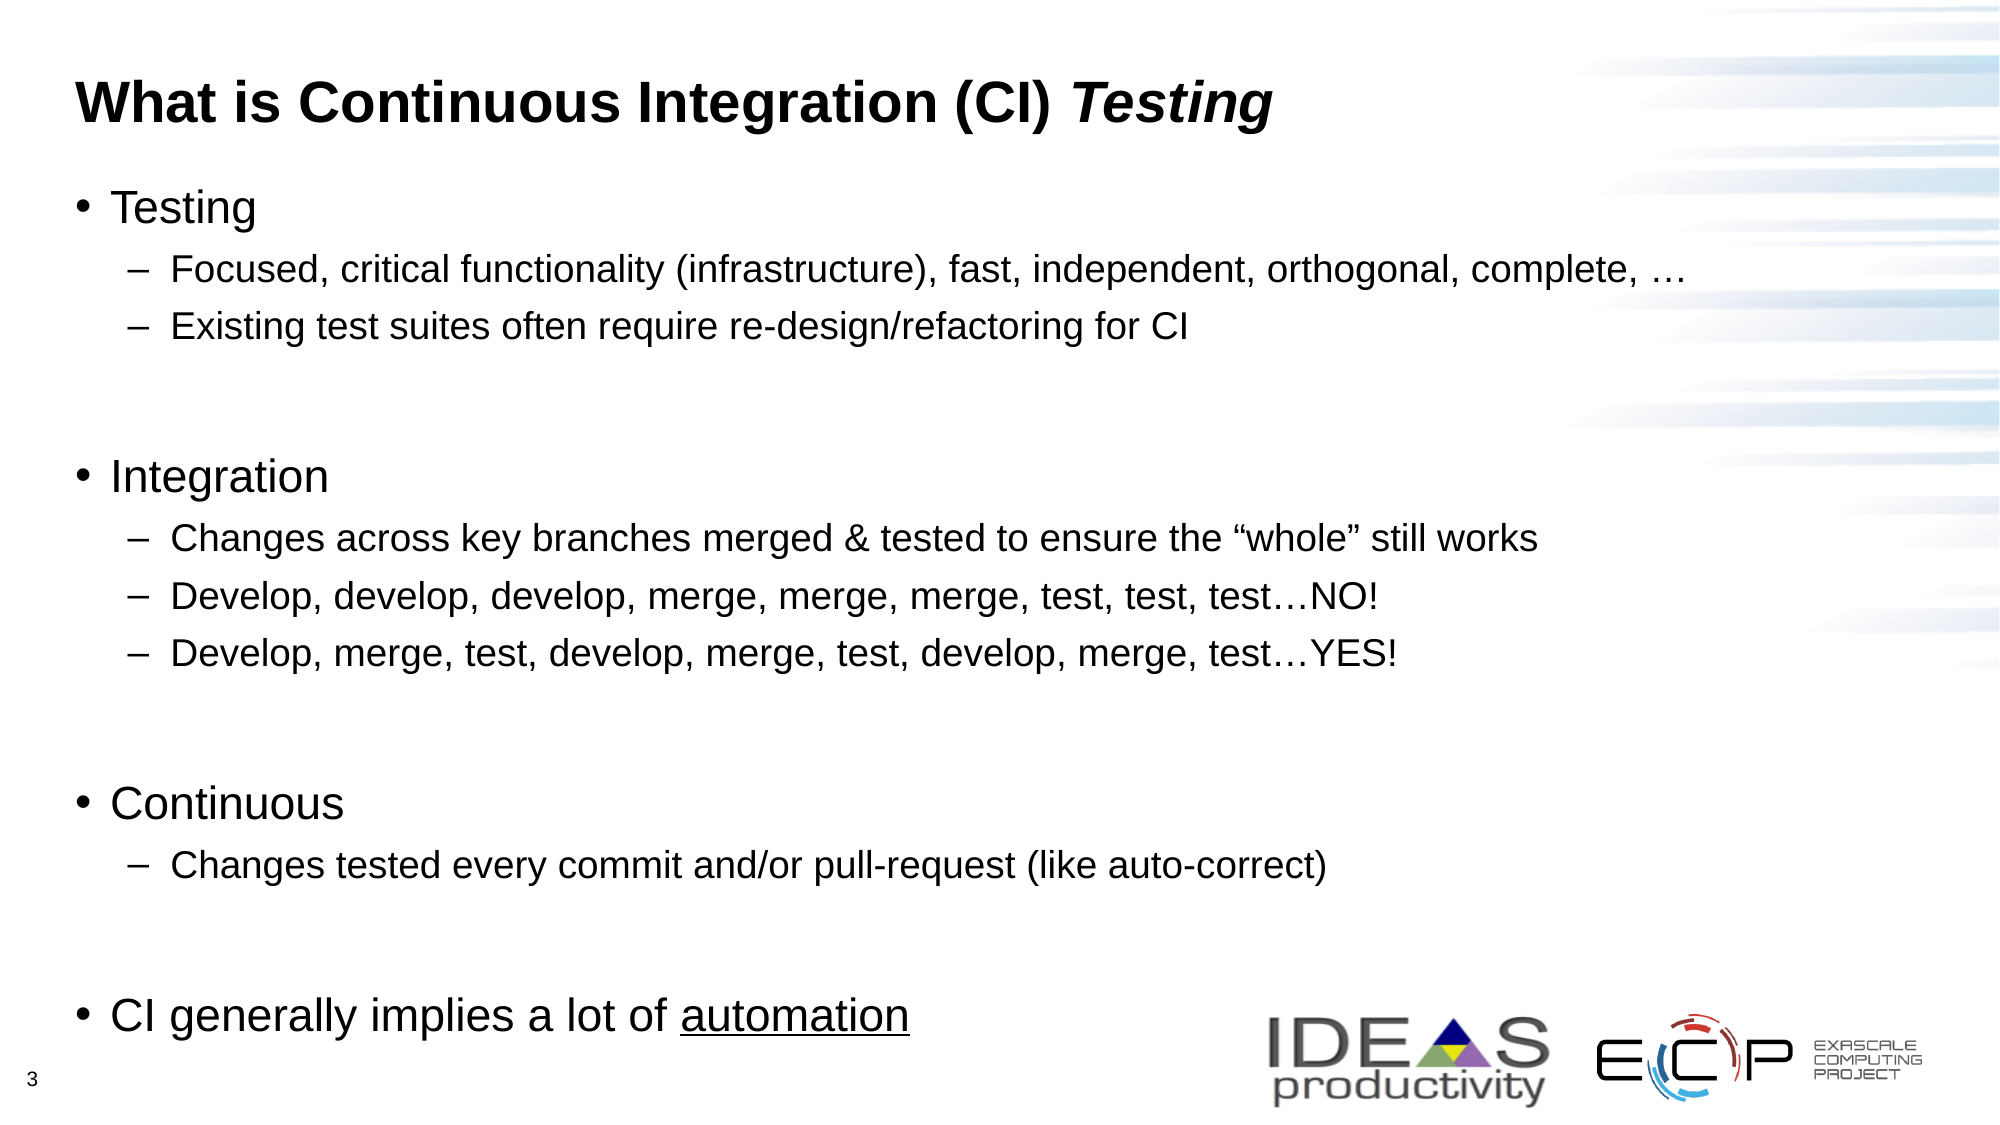

# What is Continuous Integration (CI) Testing
Testing
Focused, critical functionality (infrastructure), fast, independent, orthogonal, complete, …
Existing test suites often require re-design/refactoring for CI

Integration
Changes across key branches merged & tested to ensure the “whole” still works
Develop, develop, develop, merge, merge, merge, test, test, test…NO!
Develop, merge, test, develop, merge, test, develop, merge, test…YES!

Continuous
Changes tested every commit and/or pull-request (like auto-correct)

CI generally implies a lot of automation